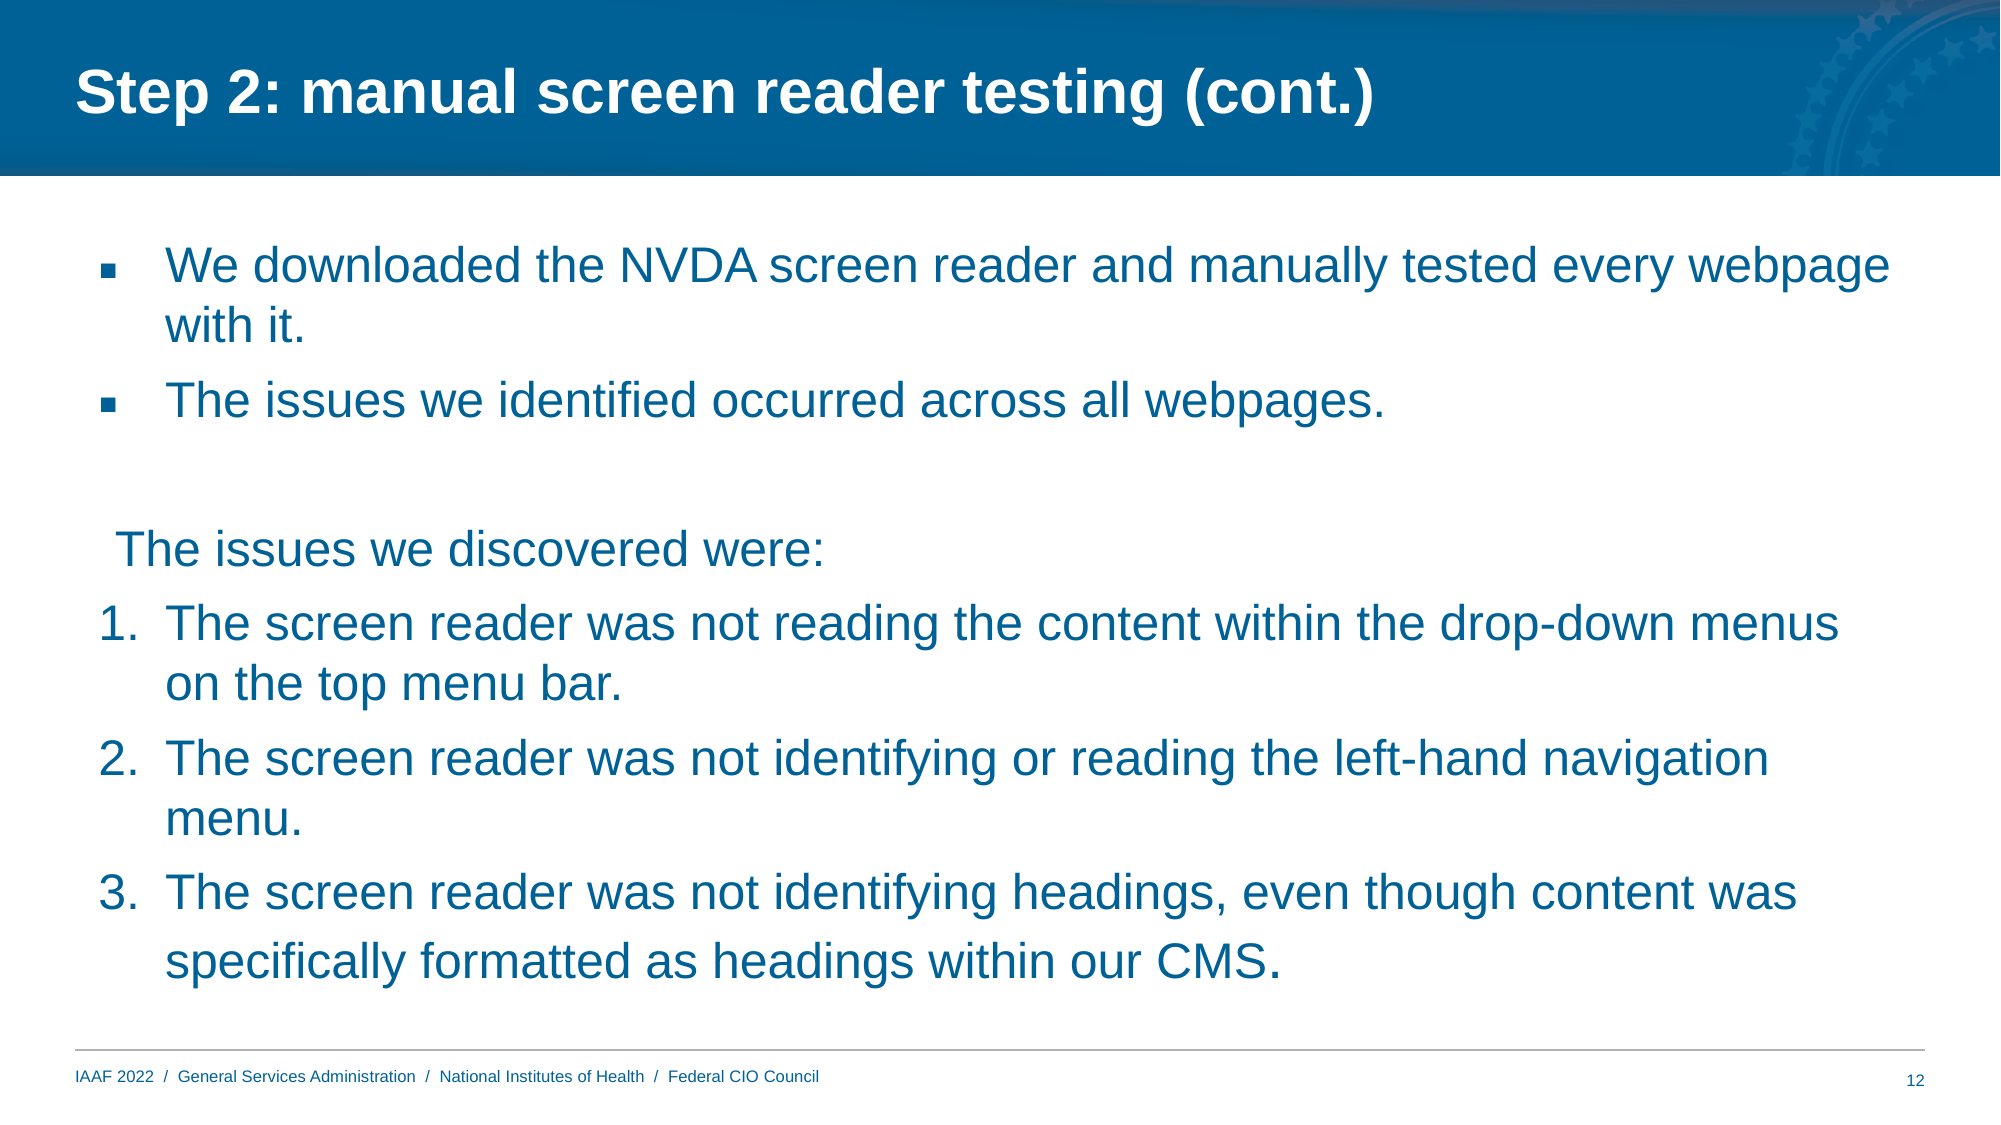

# Step 2: manual screen reader testing (cont.)
We downloaded the NVDA screen reader and manually tested every webpage with it.
The issues we identified occurred across all webpages.

The issues we discovered were:
The screen reader was not reading the content within the drop-down menus on the top menu bar.
The screen reader was not identifying or reading the left-hand navigation menu.
The screen reader was not identifying headings, even though content was specifically formatted as headings within our CMS.

12